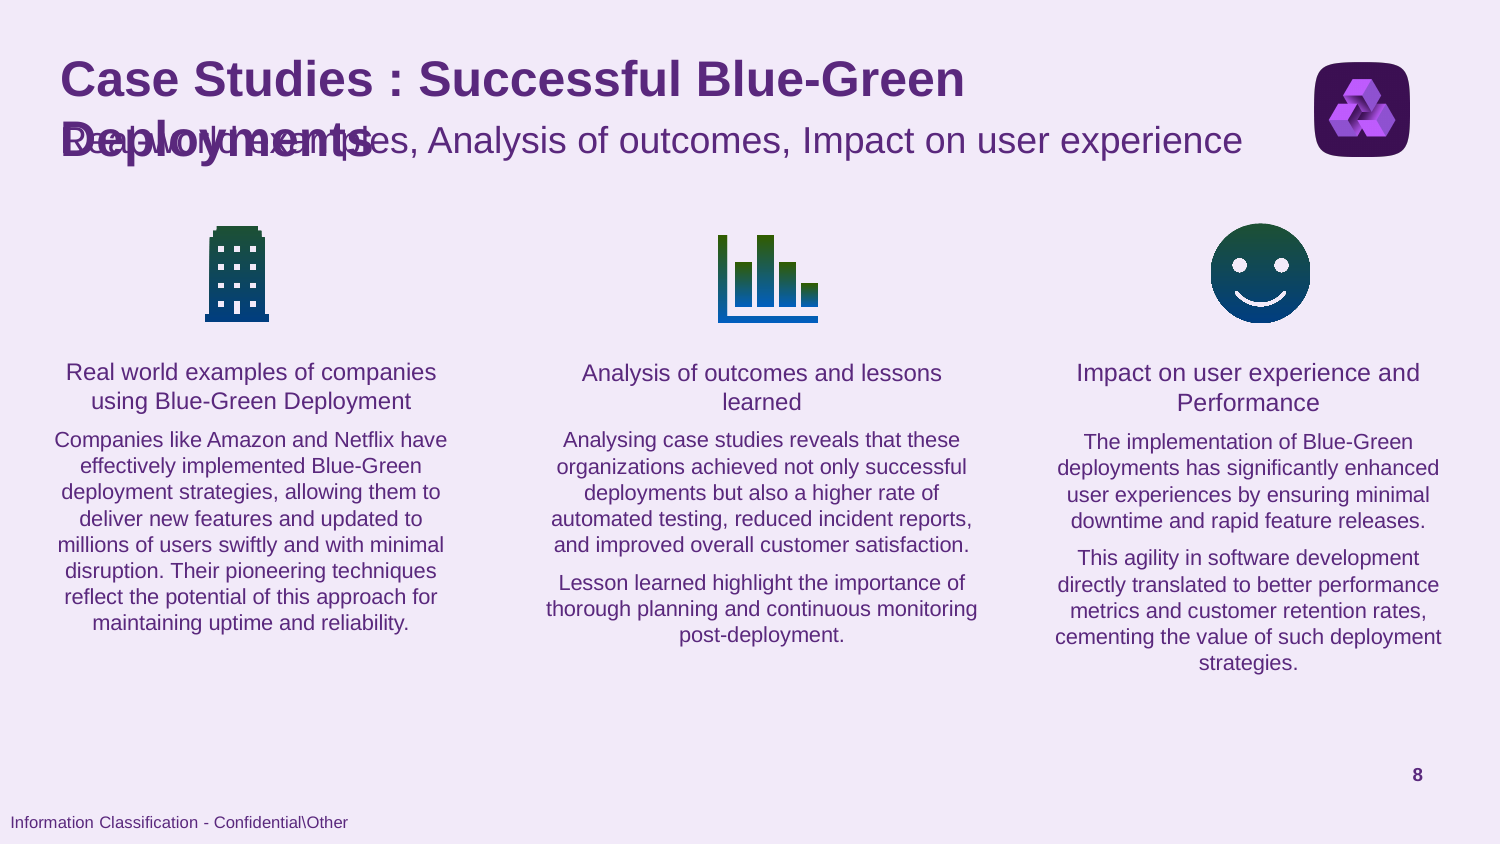

# Case Studies : Successful Blue-Green Deployments
Real-world examples, Analysis of outcomes, Impact on user experience

Real world examples of companies using Blue-Green Deployment
Companies like Amazon and Netflix have effectively implemented Blue-Green deployment strategies, allowing them to deliver new features and updated to millions of users swiftly and with minimal disruption. Their pioneering techniques reflect the potential of this approach for maintaining uptime and reliability.
Impact on user experience and Performance
The implementation of Blue-Green deployments has significantly enhanced user experiences by ensuring minimal downtime and rapid feature releases.
This agility in software development directly translated to better performance metrics and customer retention rates, cementing the value of such deployment strategies.
Analysis of outcomes and lessons learned
Analysing case studies reveals that these organizations achieved not only successful deployments but also a higher rate of automated testing, reduced incident reports, and improved overall customer satisfaction.
Lesson learned highlight the importance of thorough planning and continuous monitoring post-deployment.